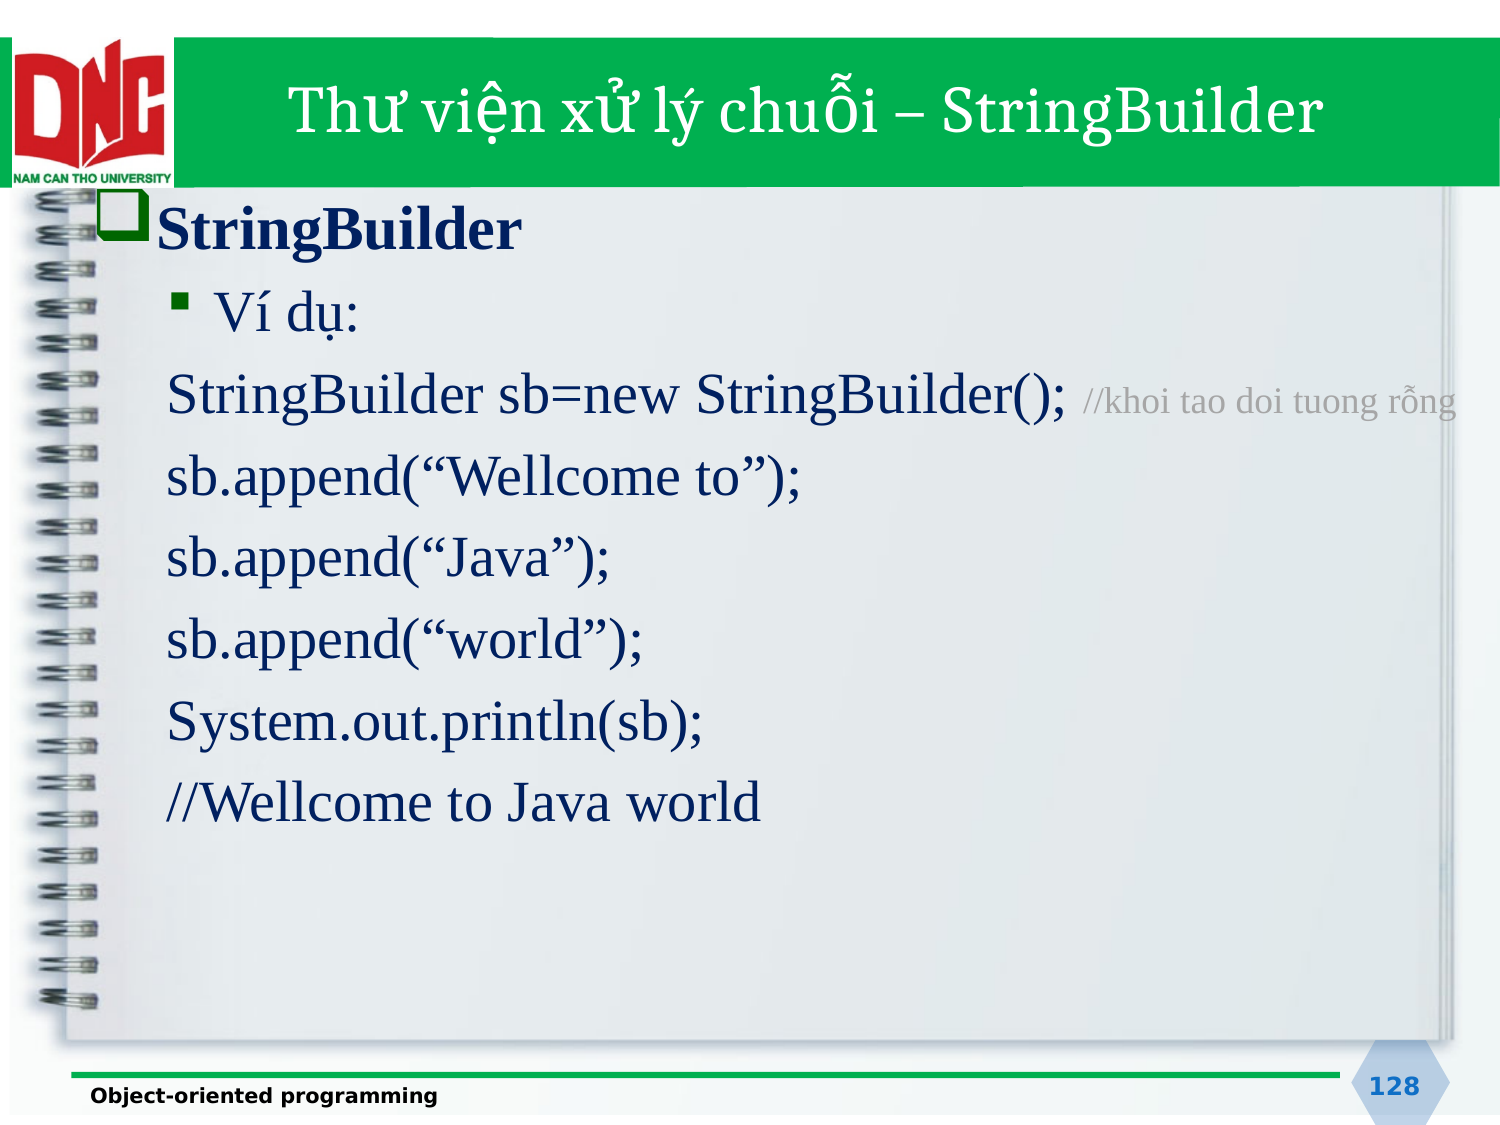

# Thư viện xử lý chuỗi – StringBuilder
StringBuilder
Ví dụ:
StringBuilder sb=new StringBuilder(); //khoi tao doi tuong rỗng
sb.append(“Wellcome to”);
sb.append(“Java”);
sb.append(“world”);
System.out.println(sb);
//Wellcome to Java world

128
Object-oriented programming